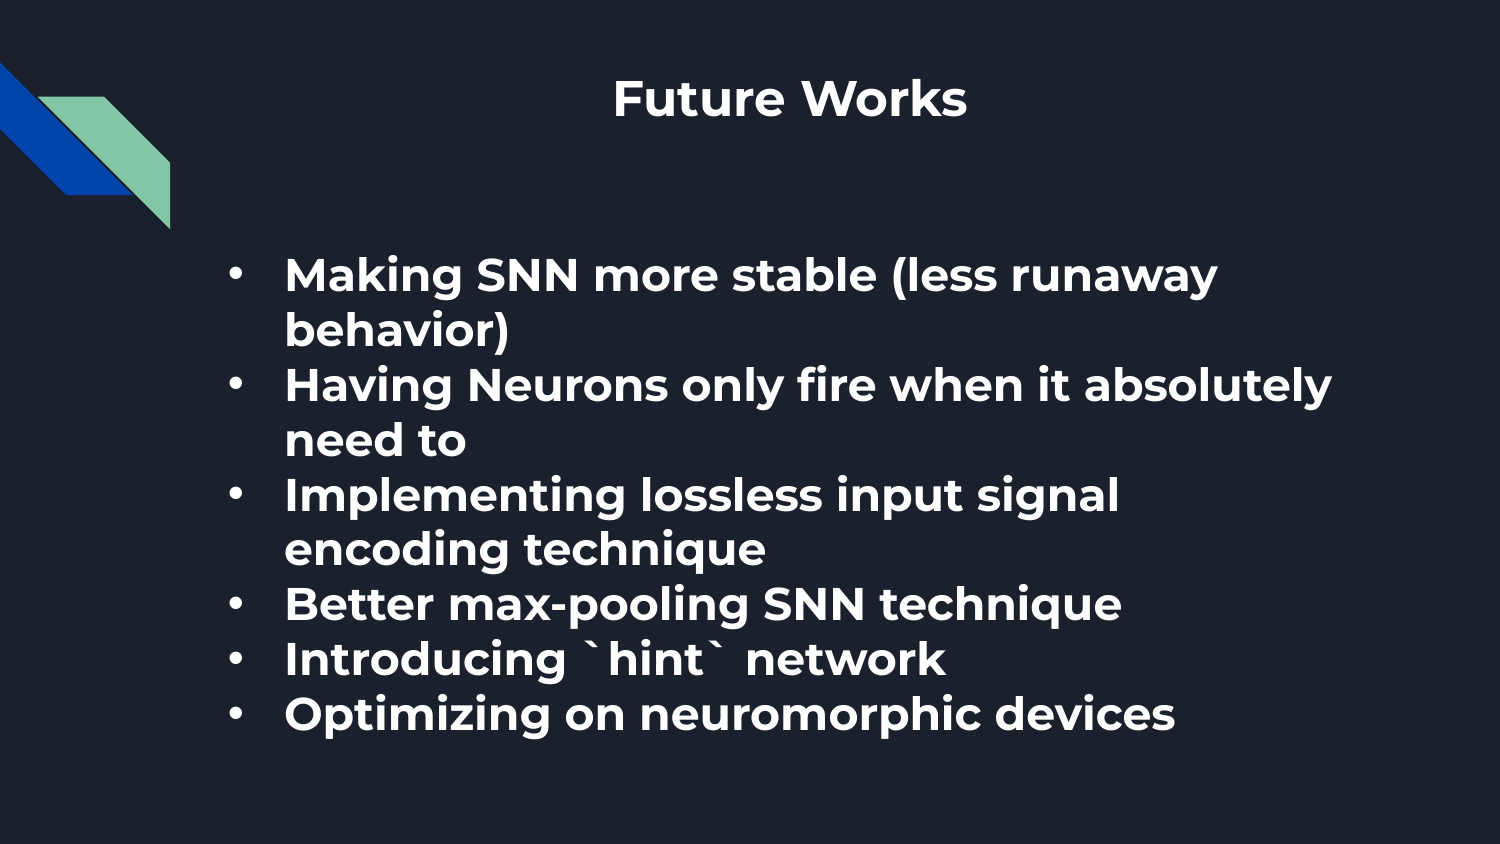

# Future Works
Making SNN more stable (less runaway behavior)
Having Neurons only fire when it absolutely need to
Implementing lossless input signal encoding technique
Better max-pooling SNN technique
Introducing `hint` network
Optimizing on neuromorphic devices